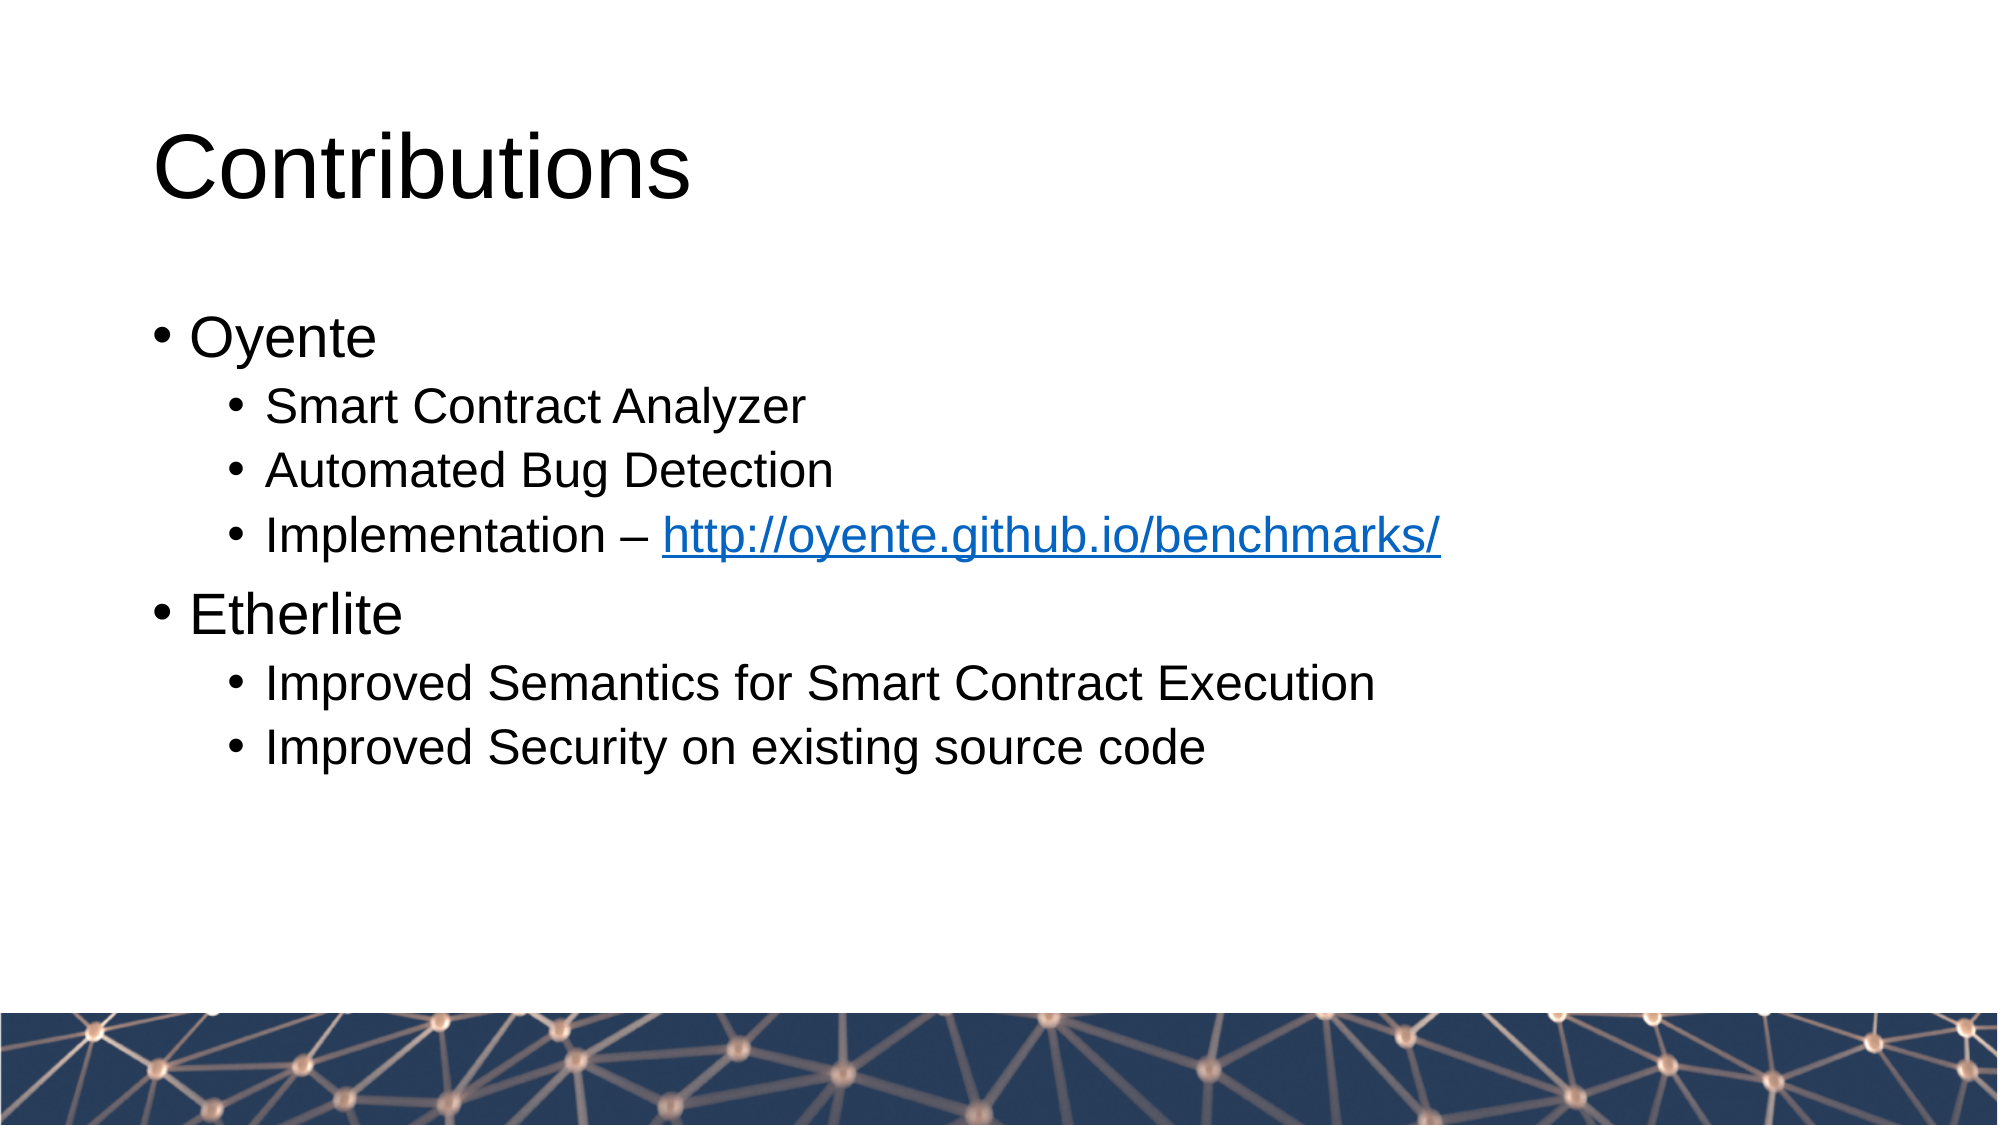

# Contributions
Oyente
Smart Contract Analyzer
Automated Bug Detection
Implementation – http://oyente.github.io/benchmarks/
Etherlite
Improved Semantics for Smart Contract Execution
Improved Security on existing source code